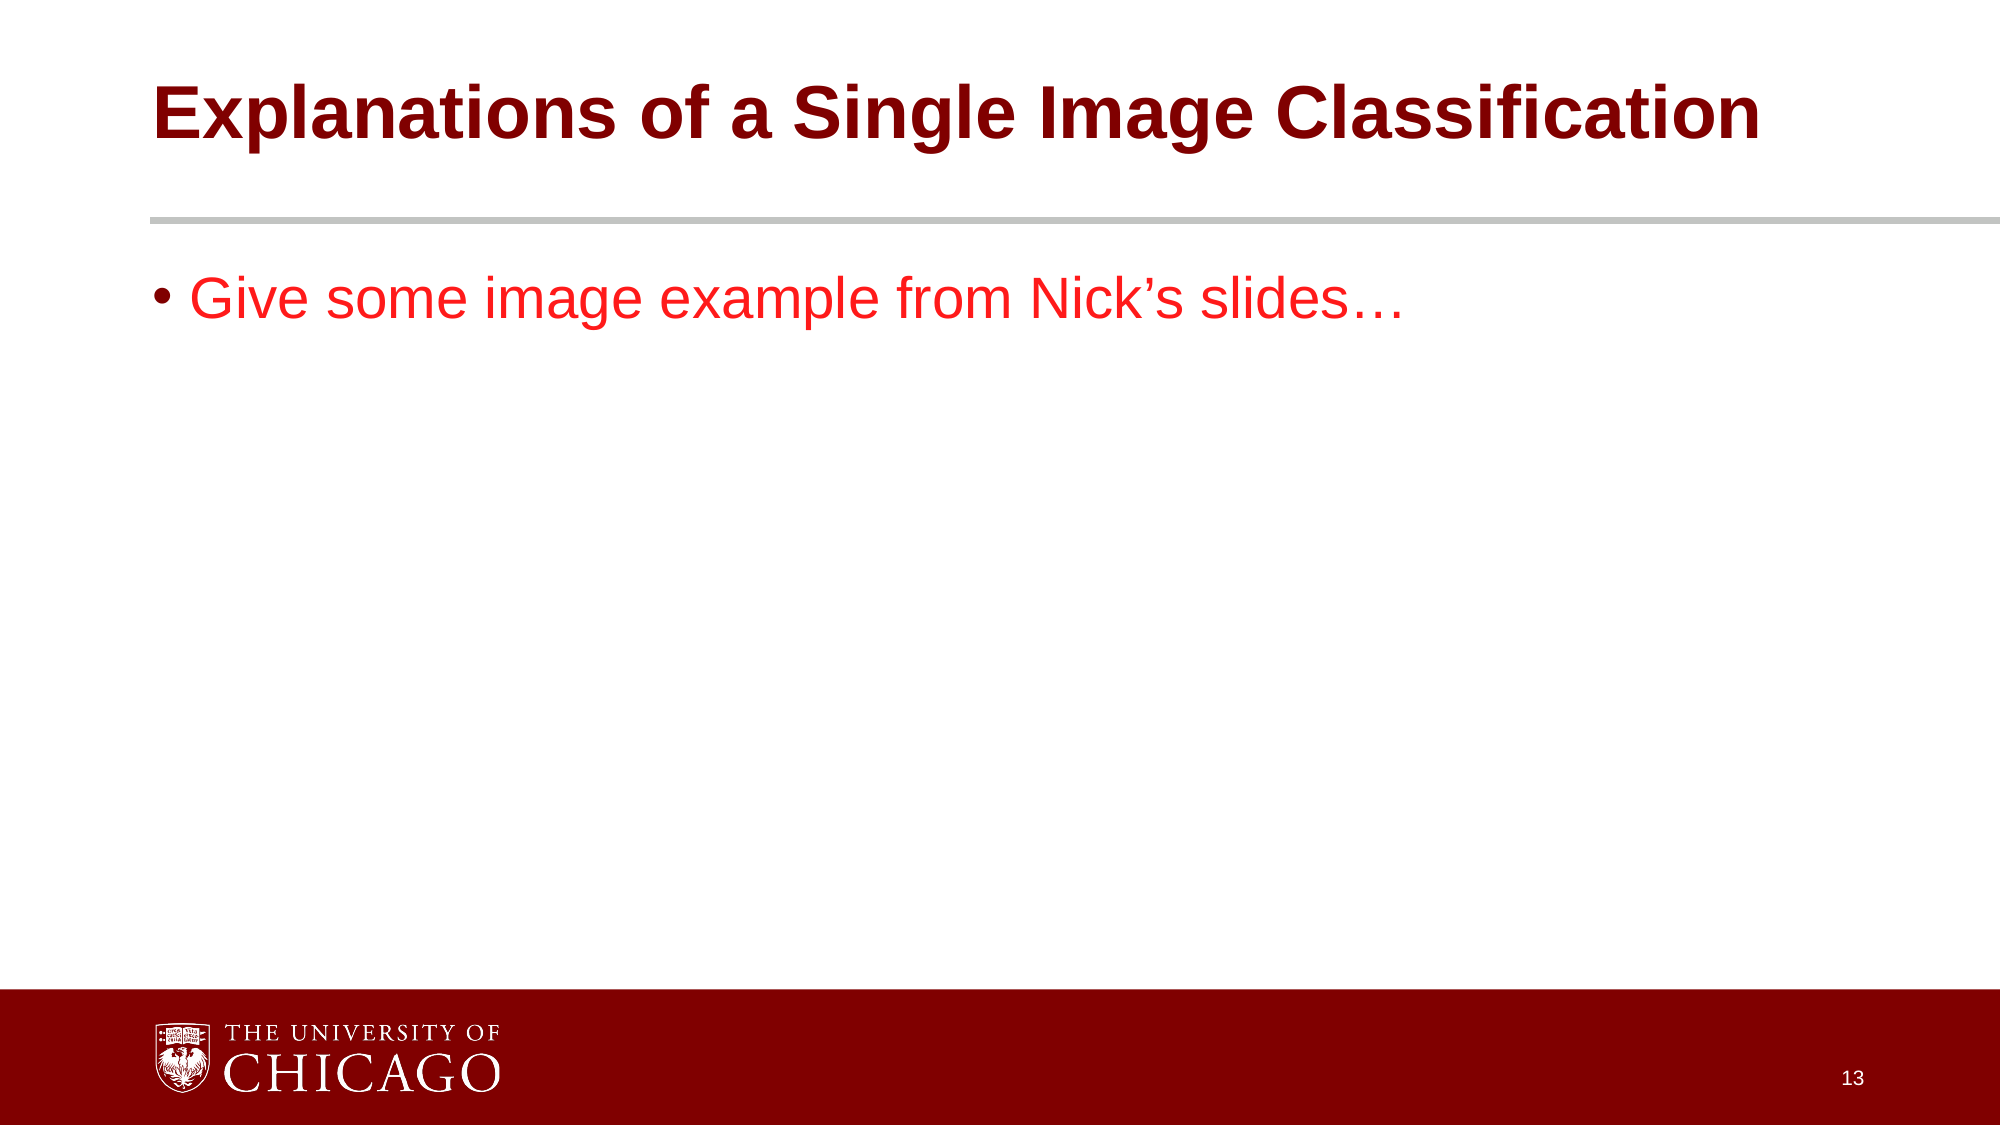

# Explanations of a Single Image Classification
Give some image example from Nick’s slides…

13